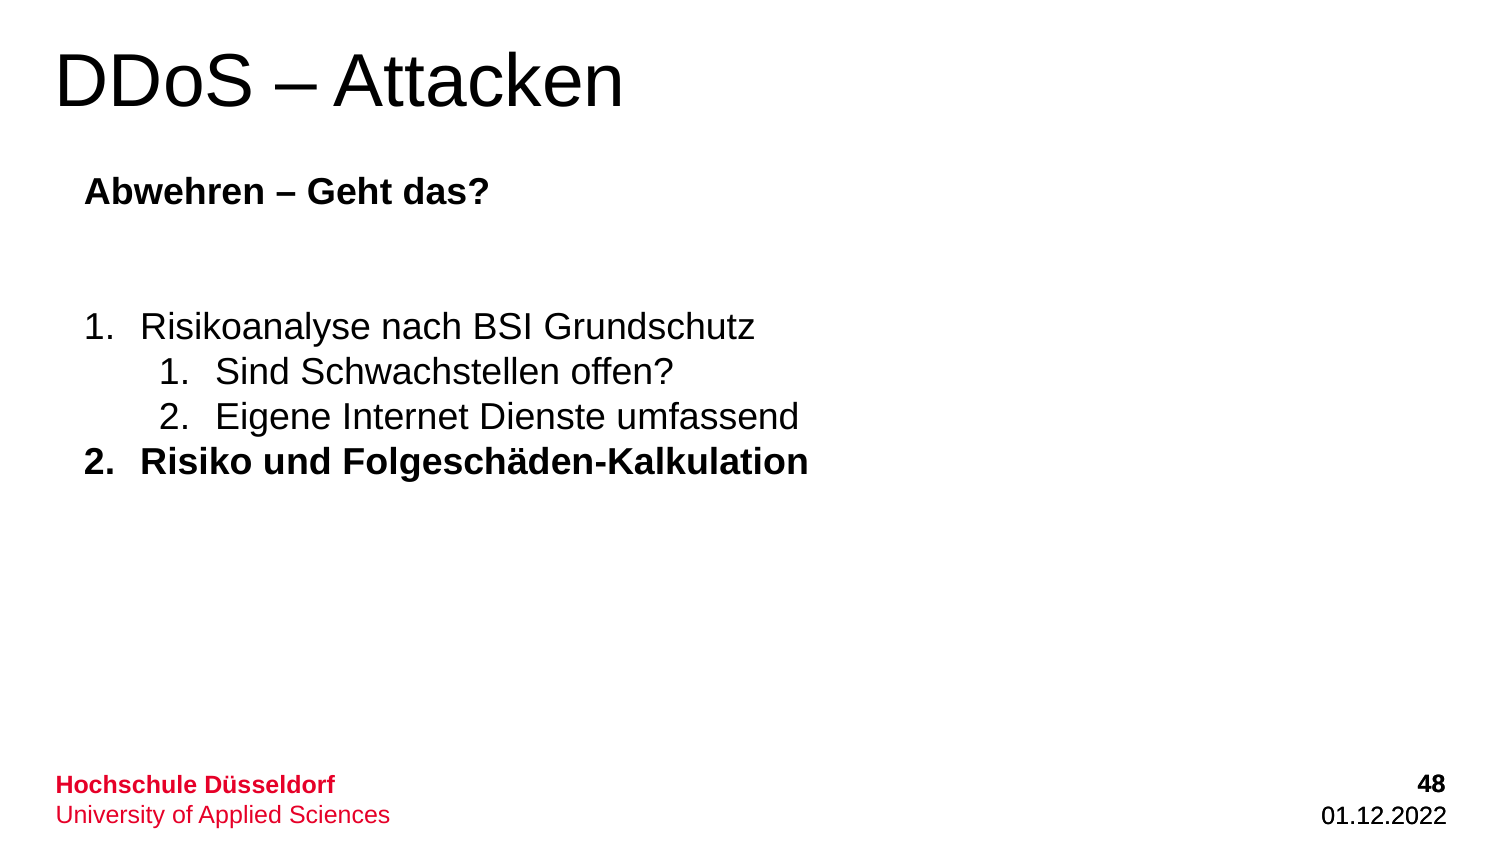

# DDoS – Attacken
Abwehren – Geht das?

Risikoanalyse nach BSI Grundschutz
Sind Schwachstellen offen?
Eigene Internet Dienste umfassend
Risiko und Folgeschäden-Kalkulation

48

48

01.12.2022
01.12.2022